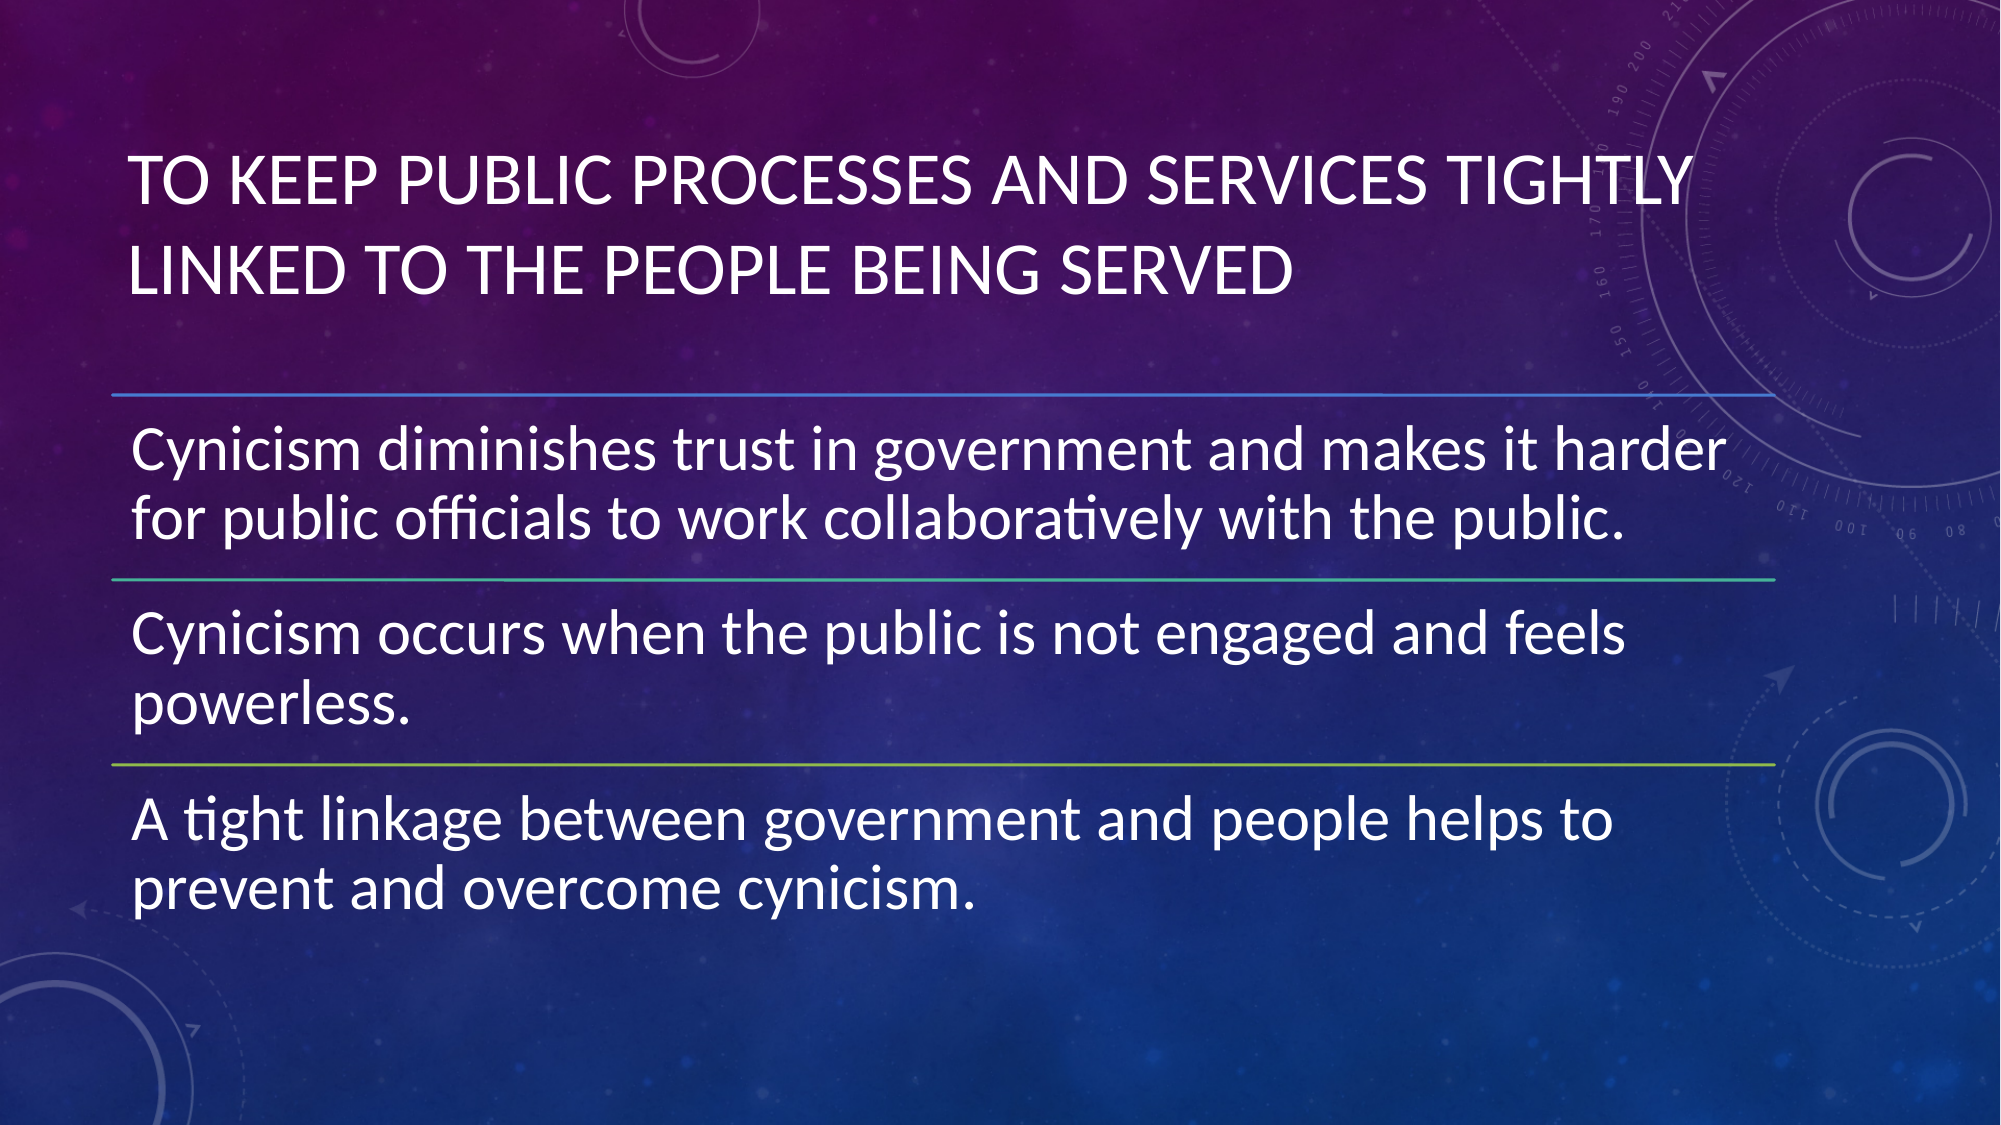

# TO Keep public processes and services tightly linked to the people being served
Cynicism diminishes trust in government and makes it harder for public officials to work collaboratively with the public.
Cynicism occurs when the public is not engaged and feels powerless.
A tight linkage between government and people helps to prevent and overcome cynicism.